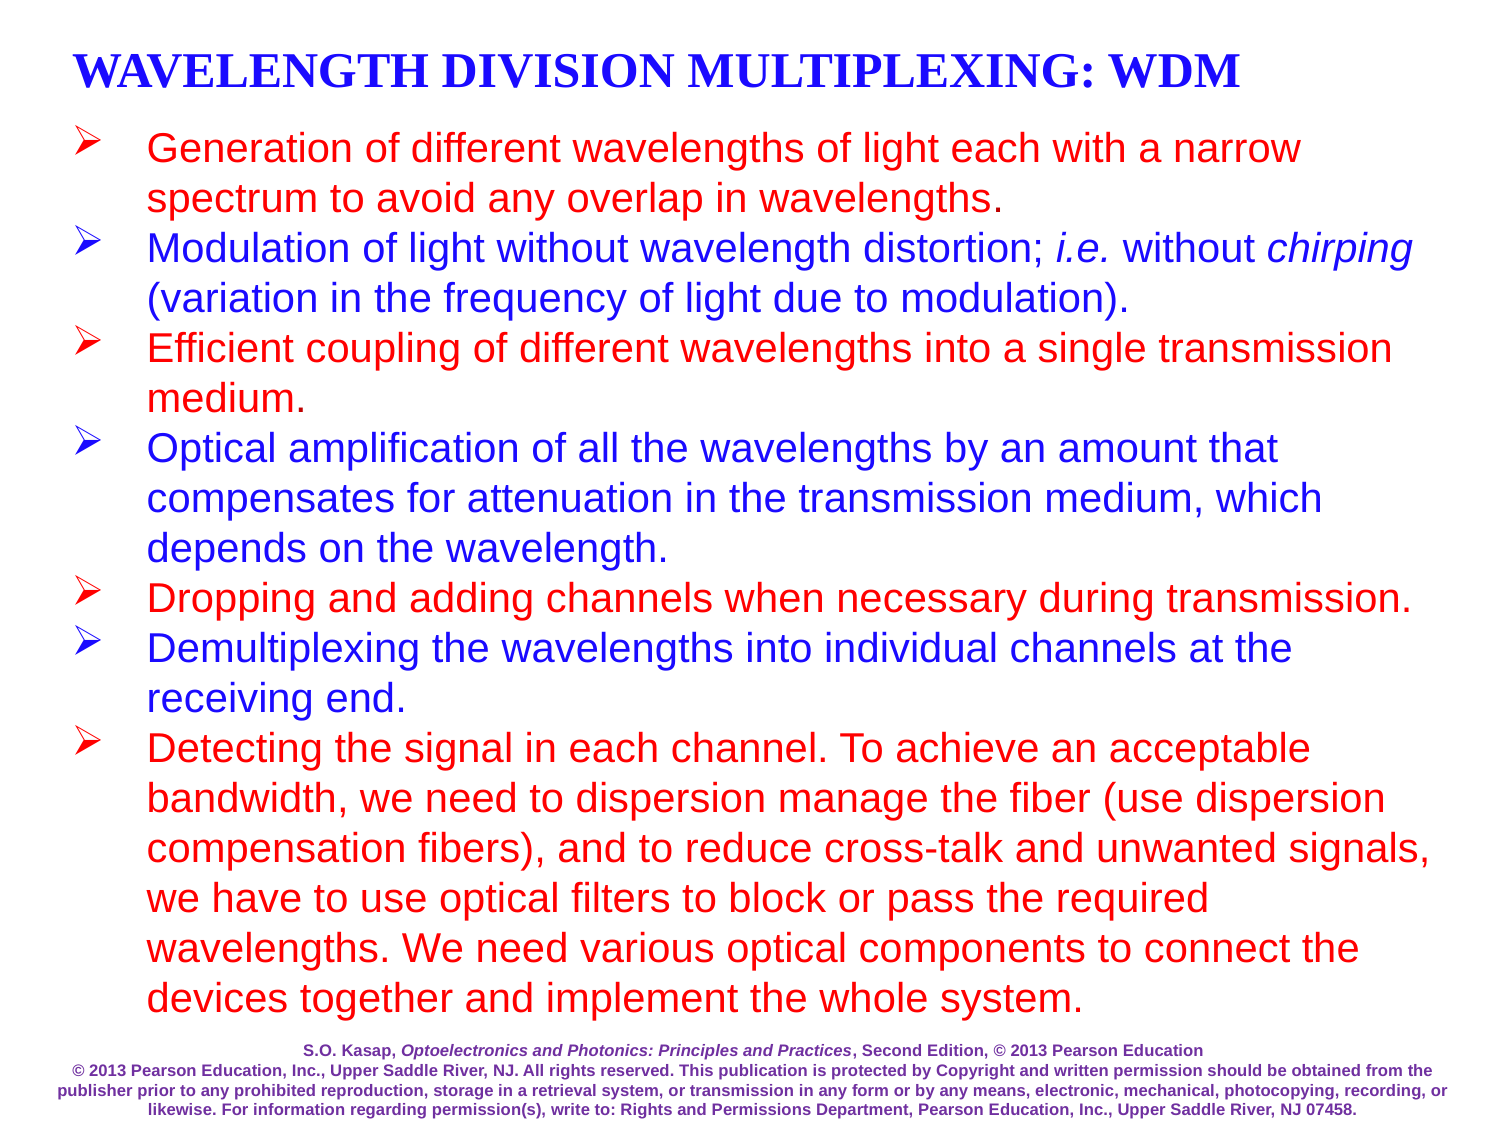

# WAVELENGTH DIVISION MULTIPLEXING: WDM
Generation of different wavelengths of light each with a narrow spectrum to avoid any overlap in wavelengths.
Modulation of light without wavelength distortion; i.e. without chirping (variation in the frequency of light due to modulation).
Efficient coupling of different wavelengths into a single transmission medium.
Optical amplification of all the wavelengths by an amount that compensates for attenuation in the transmission medium, which depends on the wavelength.
Dropping and adding channels when necessary during transmission.
Demultiplexing the wavelengths into individual channels at the receiving end.
Detecting the signal in each channel. To achieve an acceptable bandwidth, we need to dispersion manage the fiber (use dispersion compensation fibers), and to reduce cross-talk and unwanted signals, we have to use optical filters to block or pass the required wavelengths. We need various optical components to connect the devices together and implement the whole system.